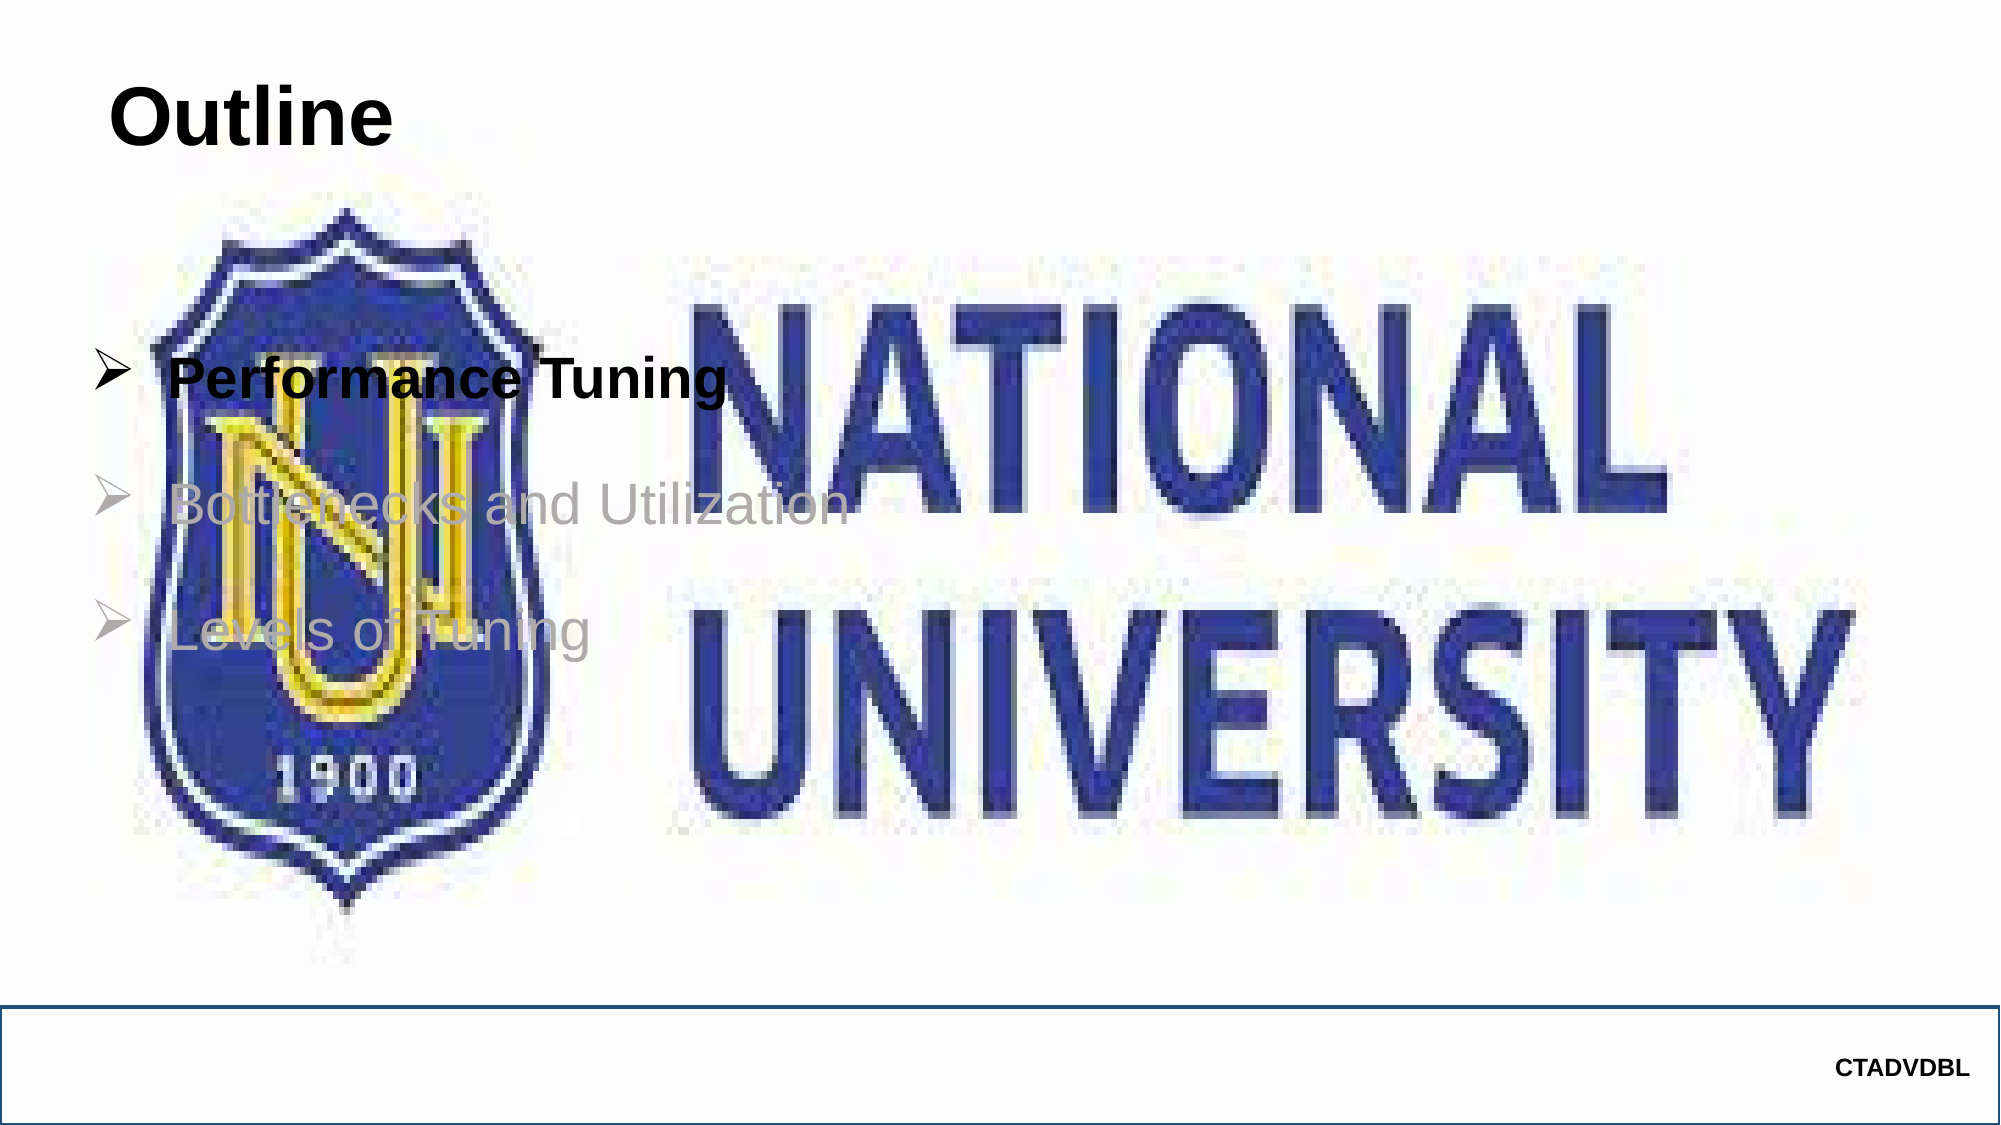

# Outline

Performance Tuning

Bottlenecks and Utilization

Levels of Tuning

CTADVDBL